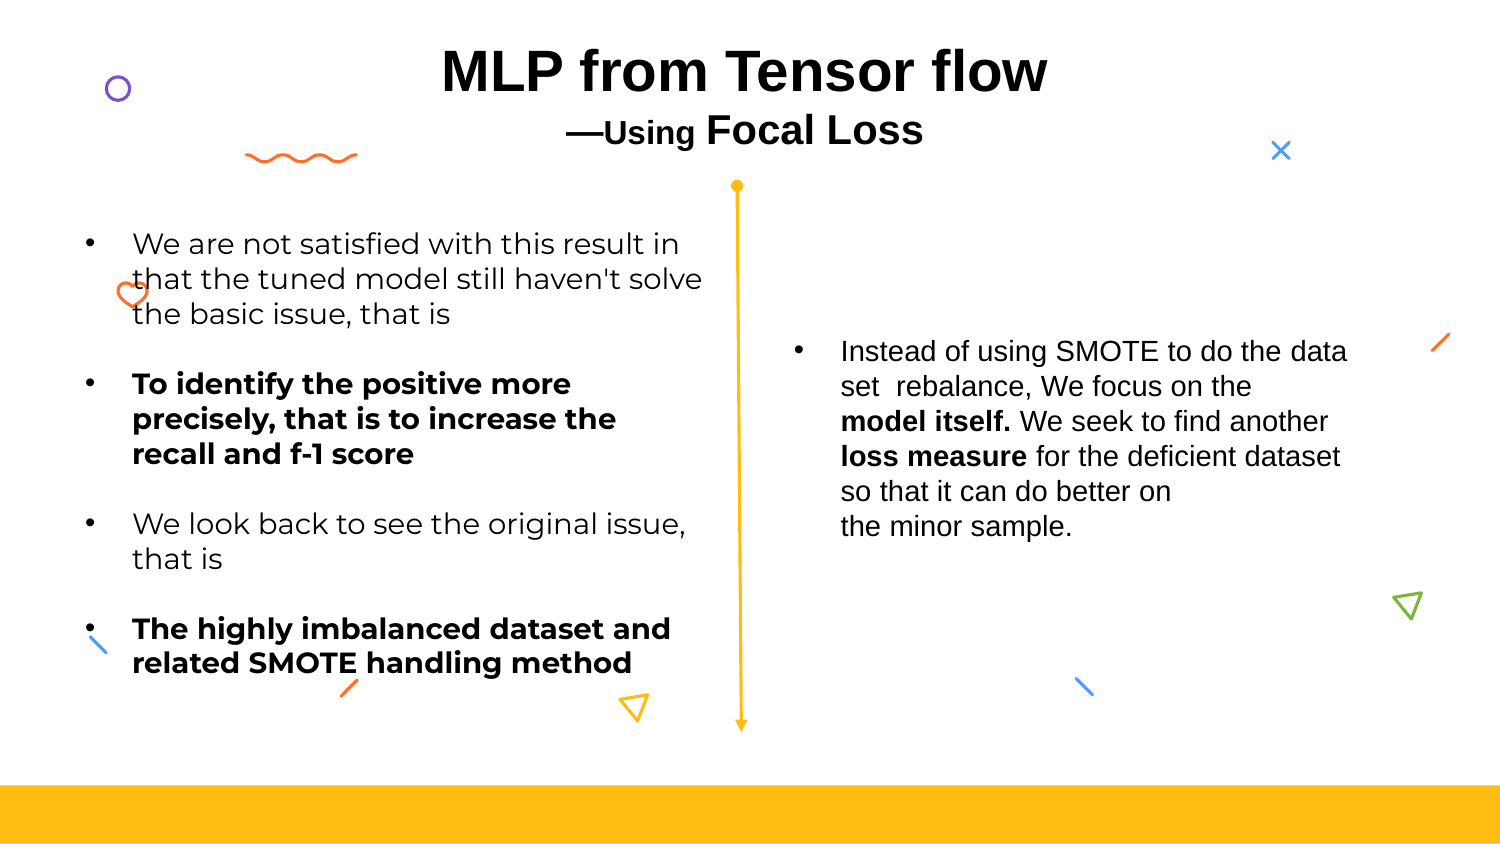

MLP from Tensor flow
—Using Focal Loss
We are not satisfied with this result in that the tuned model still haven't solve the basic issue, that is

To identify the positive more precisely, that is to increase the recall and f-1 score

We look back to see the original issue, that is

The highly imbalanced dataset and related SMOTE handling method

Instead of using SMOTE to do the data set  rebalance, We focus on the model itself. We seek to find another loss measure for the deficient dataset so that it can do better on the minor sample.